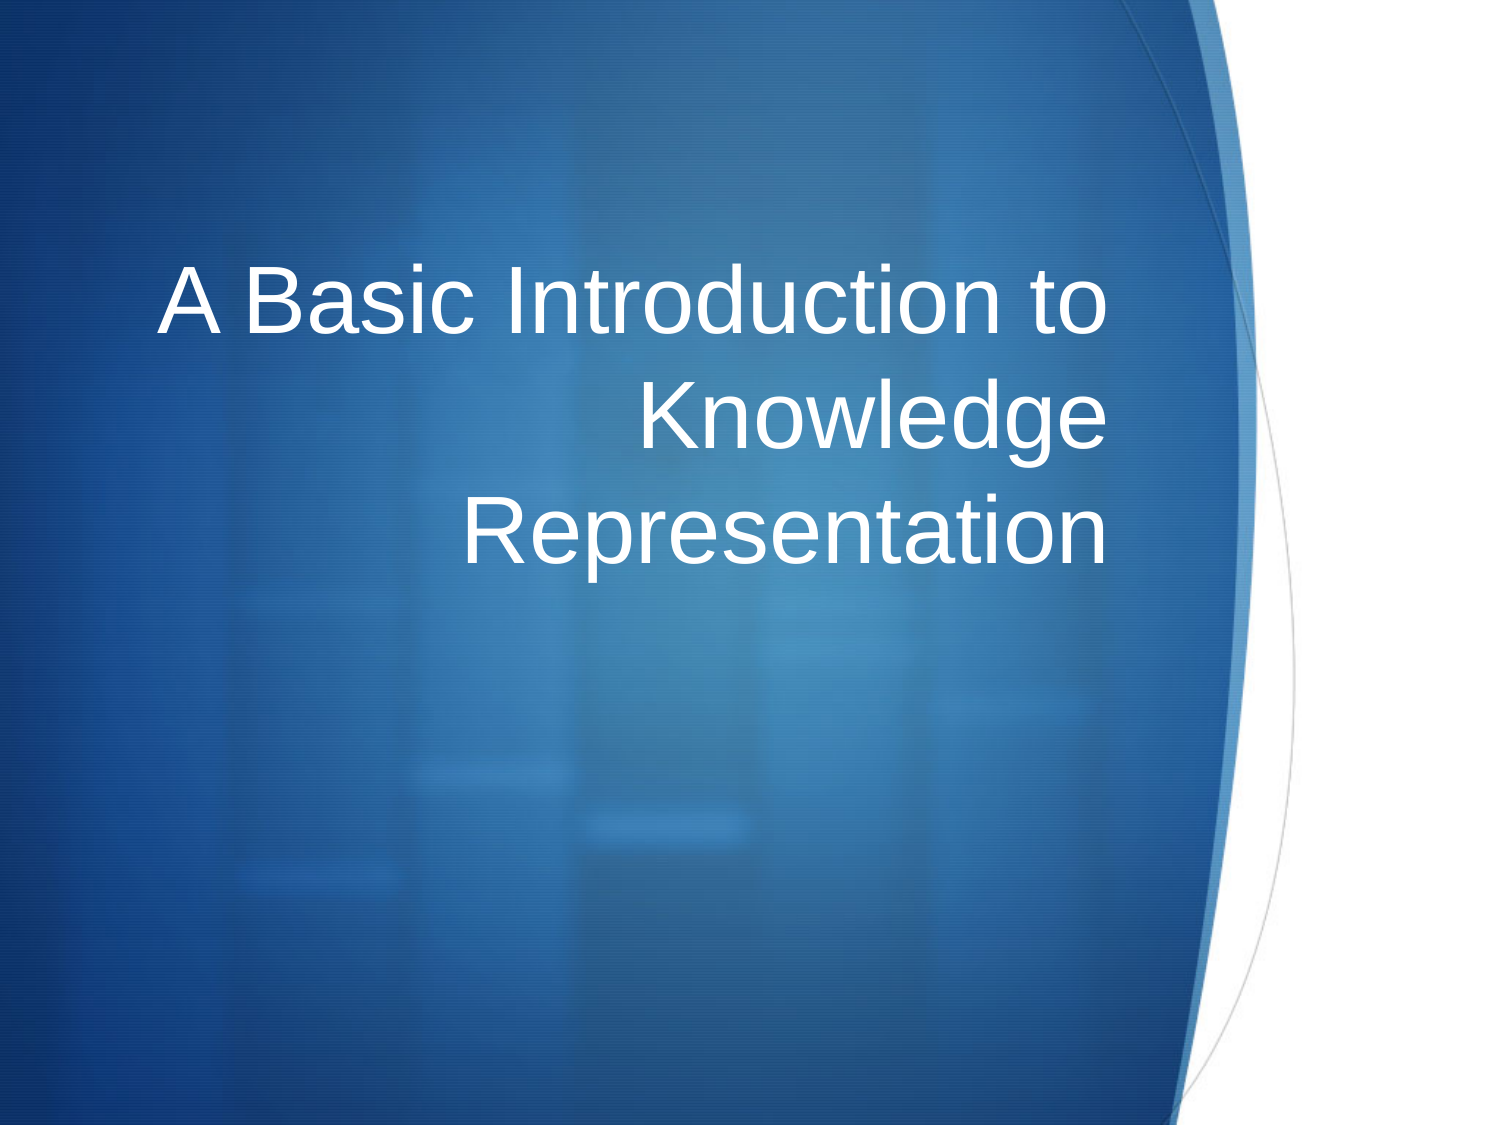

# A Basic Introduction to Knowledge Representation

26